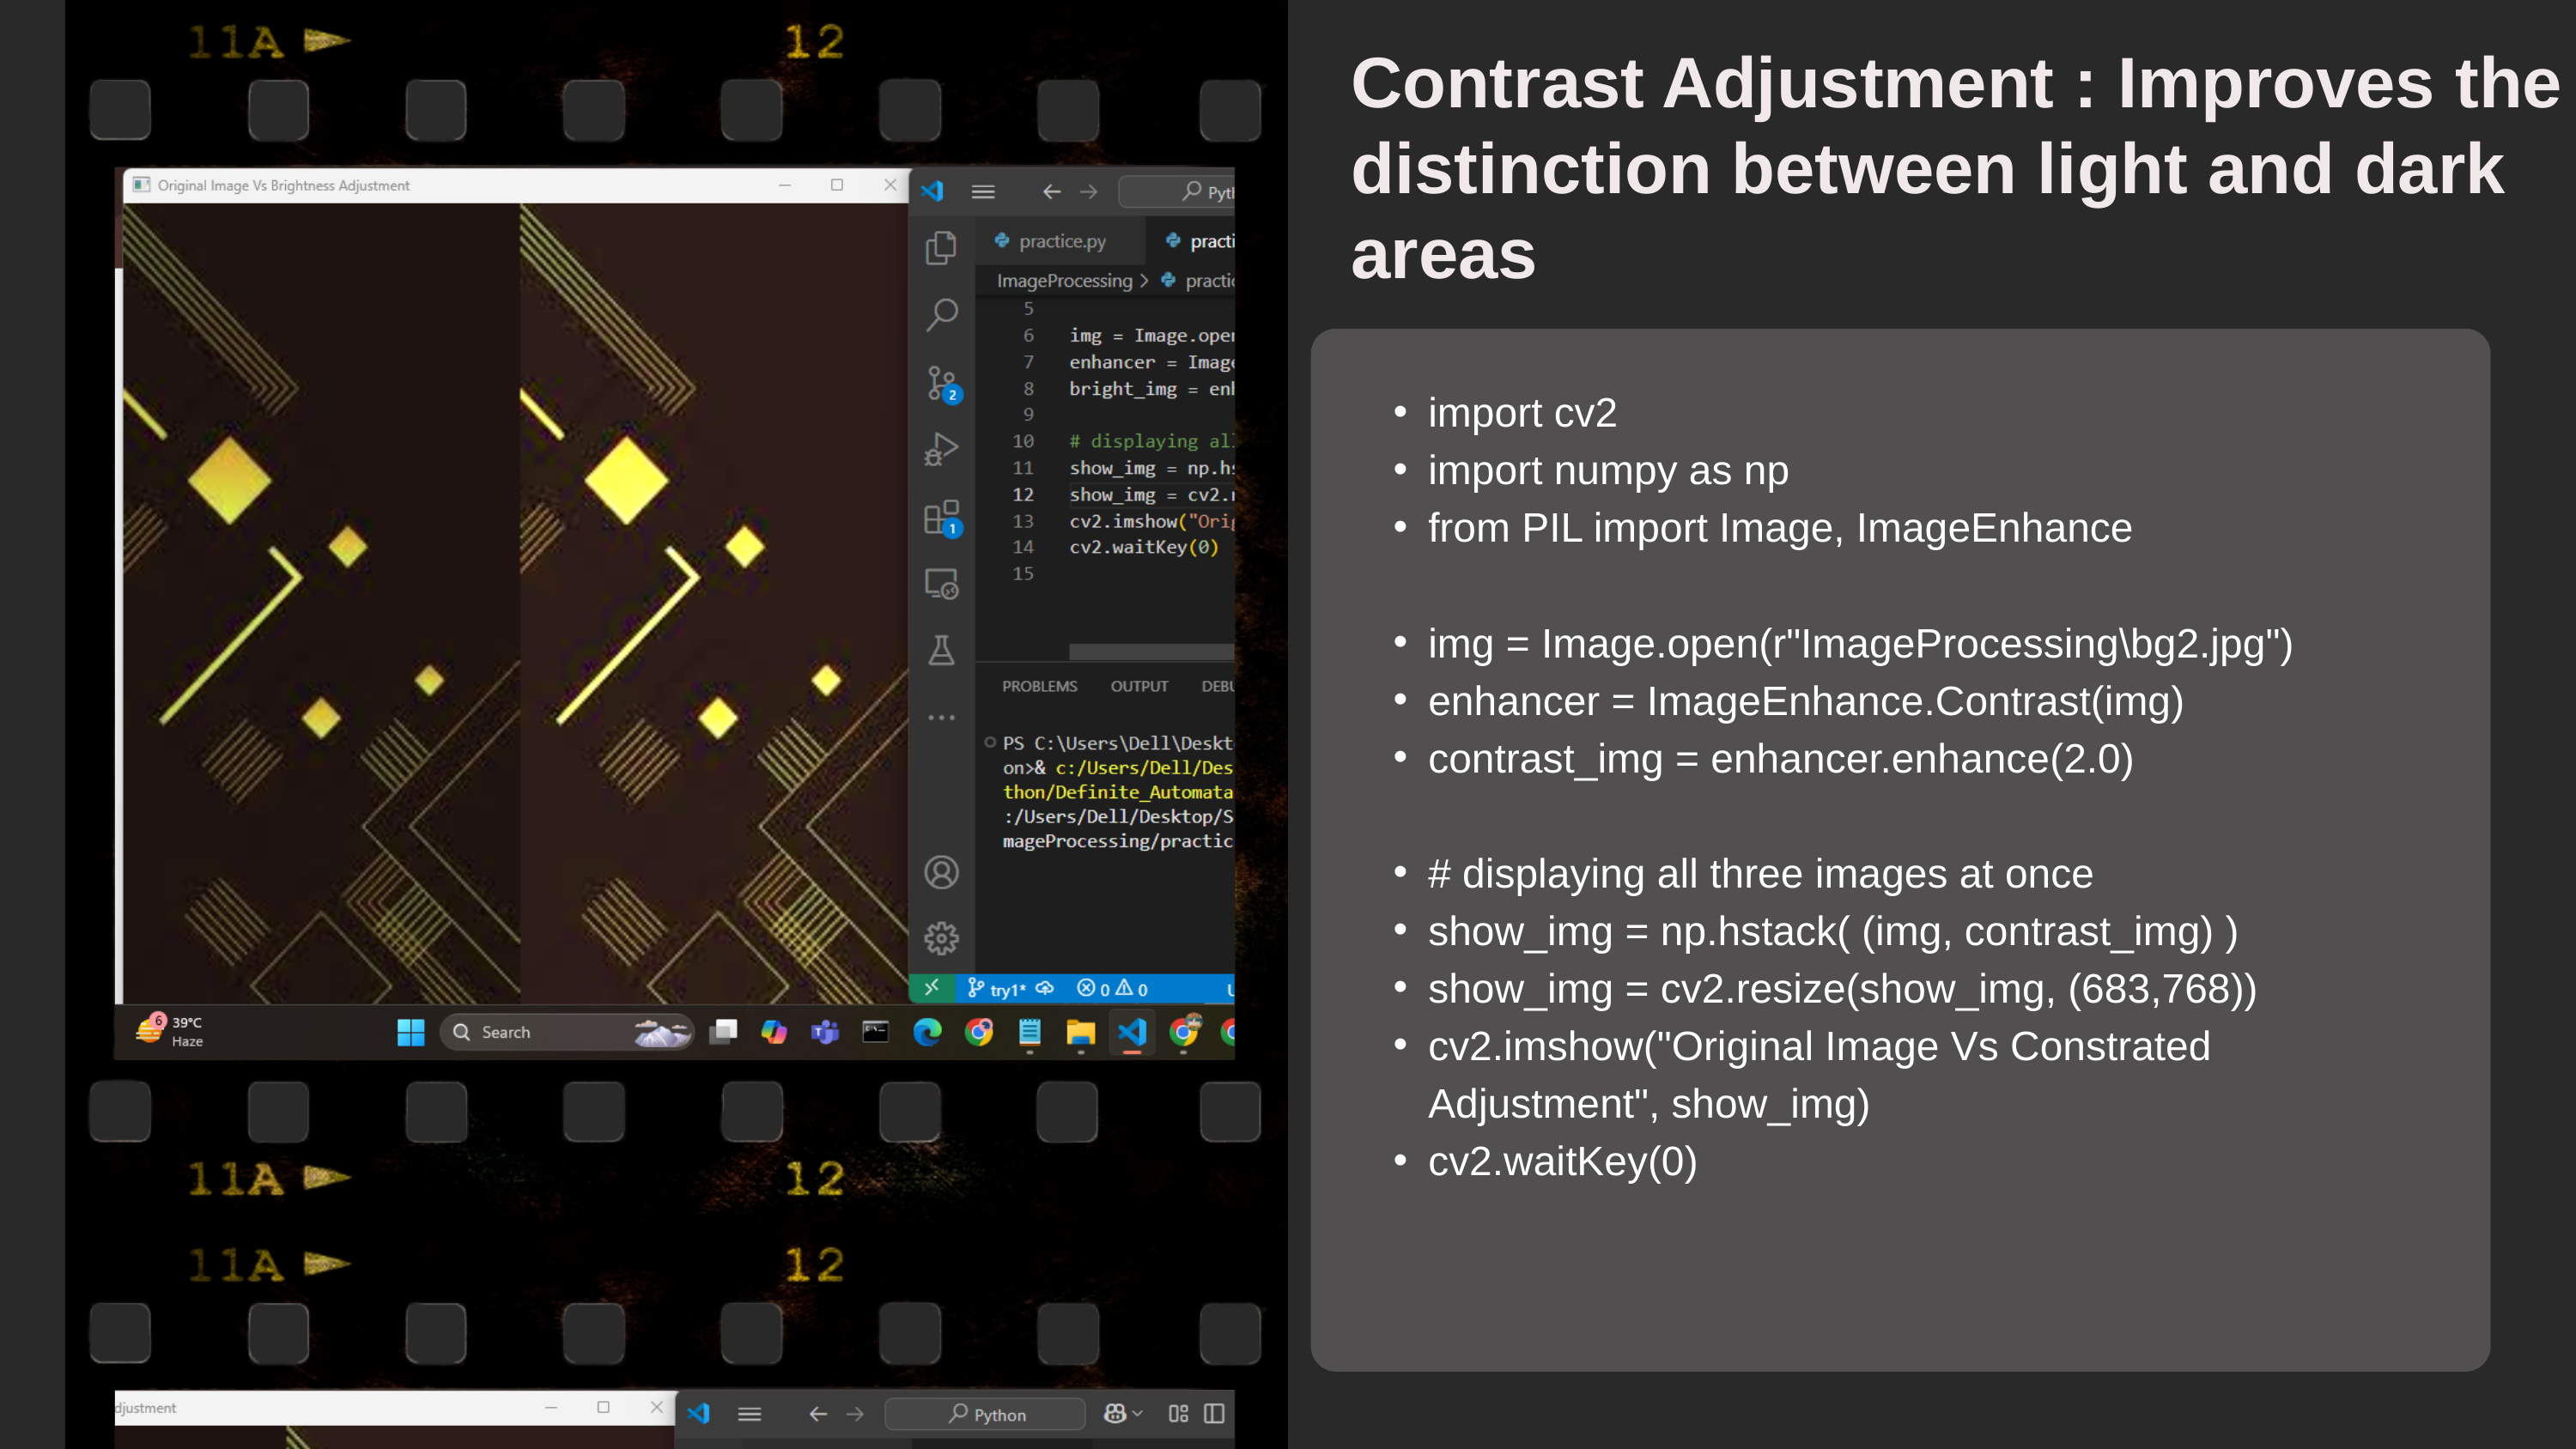

Contrast Adjustment : Improves the distinction between light and dark areas

import cv2
import numpy as np
from PIL import Image, ImageEnhance

img = Image.open(r"ImageProcessing\bg2.jpg")
enhancer = ImageEnhance.Contrast(img)
contrast_img = enhancer.enhance(2.0)

# displaying all three images at once
show_img = np.hstack( (img, contrast_img) )
show_img = cv2.resize(show_img, (683,768))
cv2.imshow("Original Image Vs Constrated Adjustment", show_img)
cv2.waitKey(0)